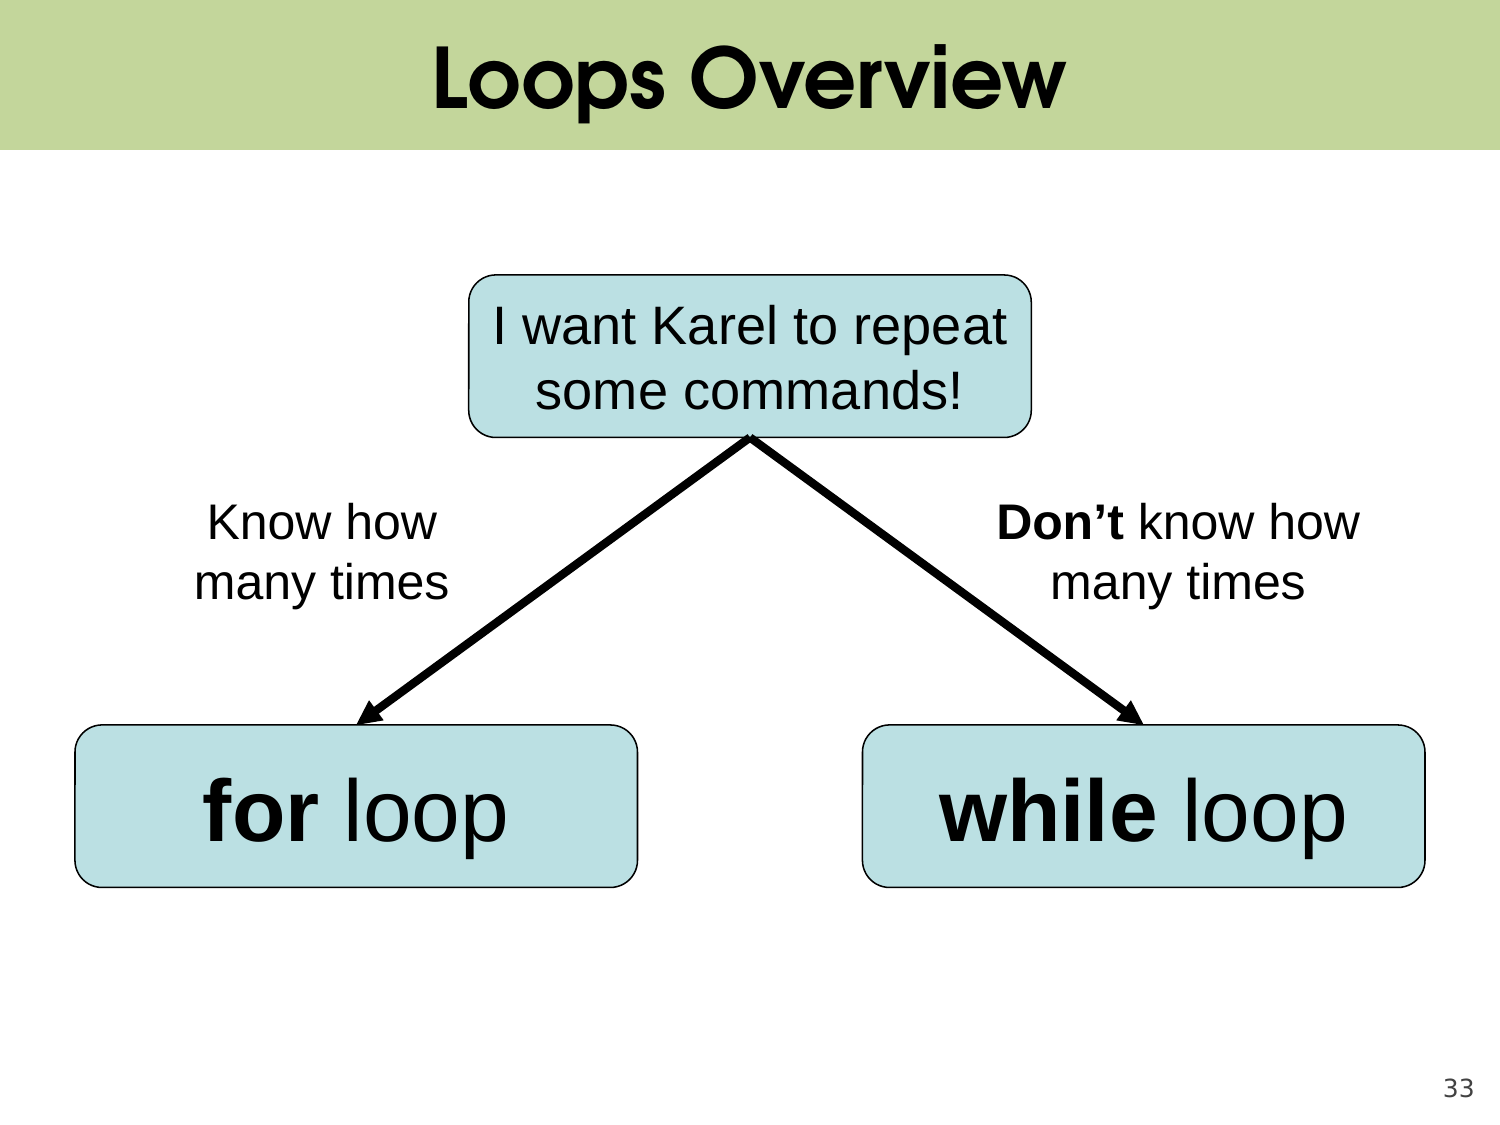

# Loops Overview
I want Karel to repeat some commands!
Know how many times
Don’t know how many times
for loop
while loop